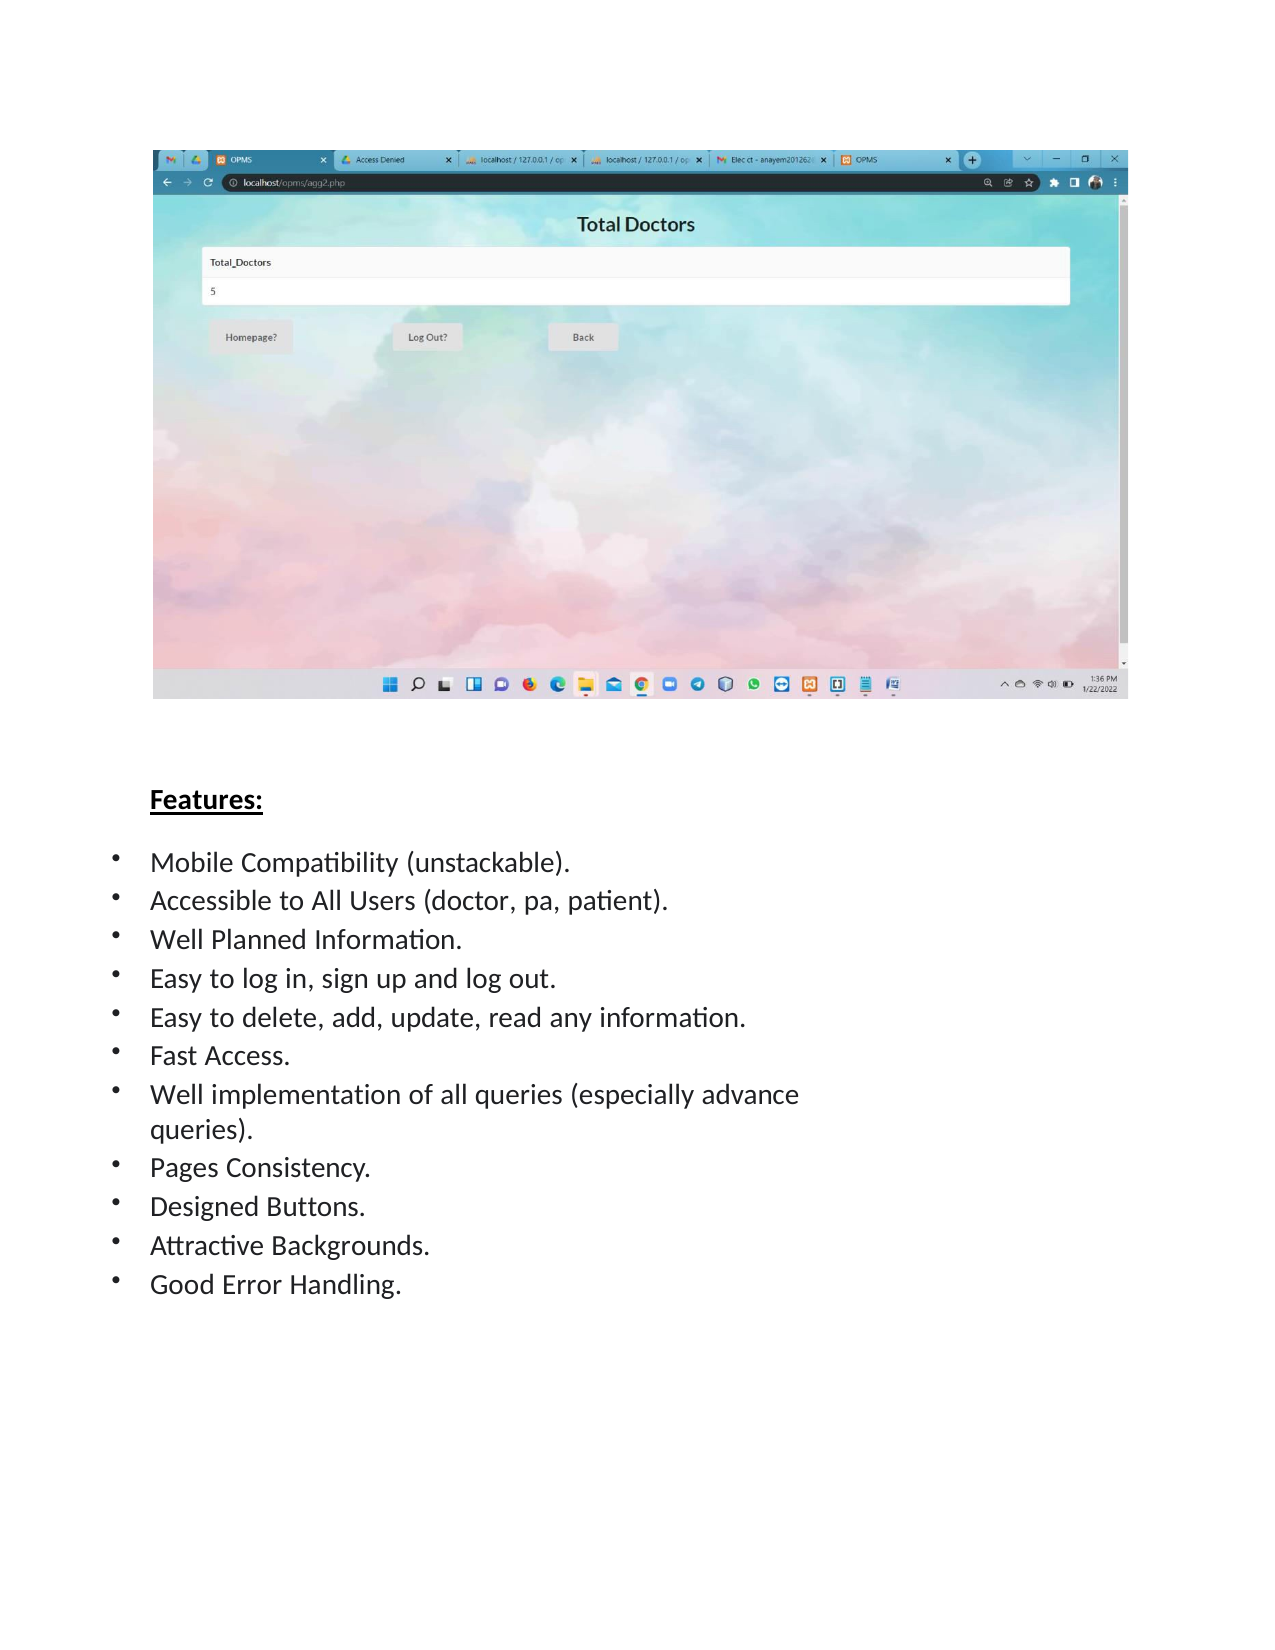

Features:

Mobile Compatibility (unstackable).
Accessible to All Users (doctor, pa, patient).
Well Planned Information.
Easy to log in, sign up and log out.
Easy to delete, add, update, read any information.
Fast Access.
Well implementation of all queries (especially advance queries).
Pages Consistency.
Designed Buttons.
Attractive Backgrounds.
Good Error Handling.